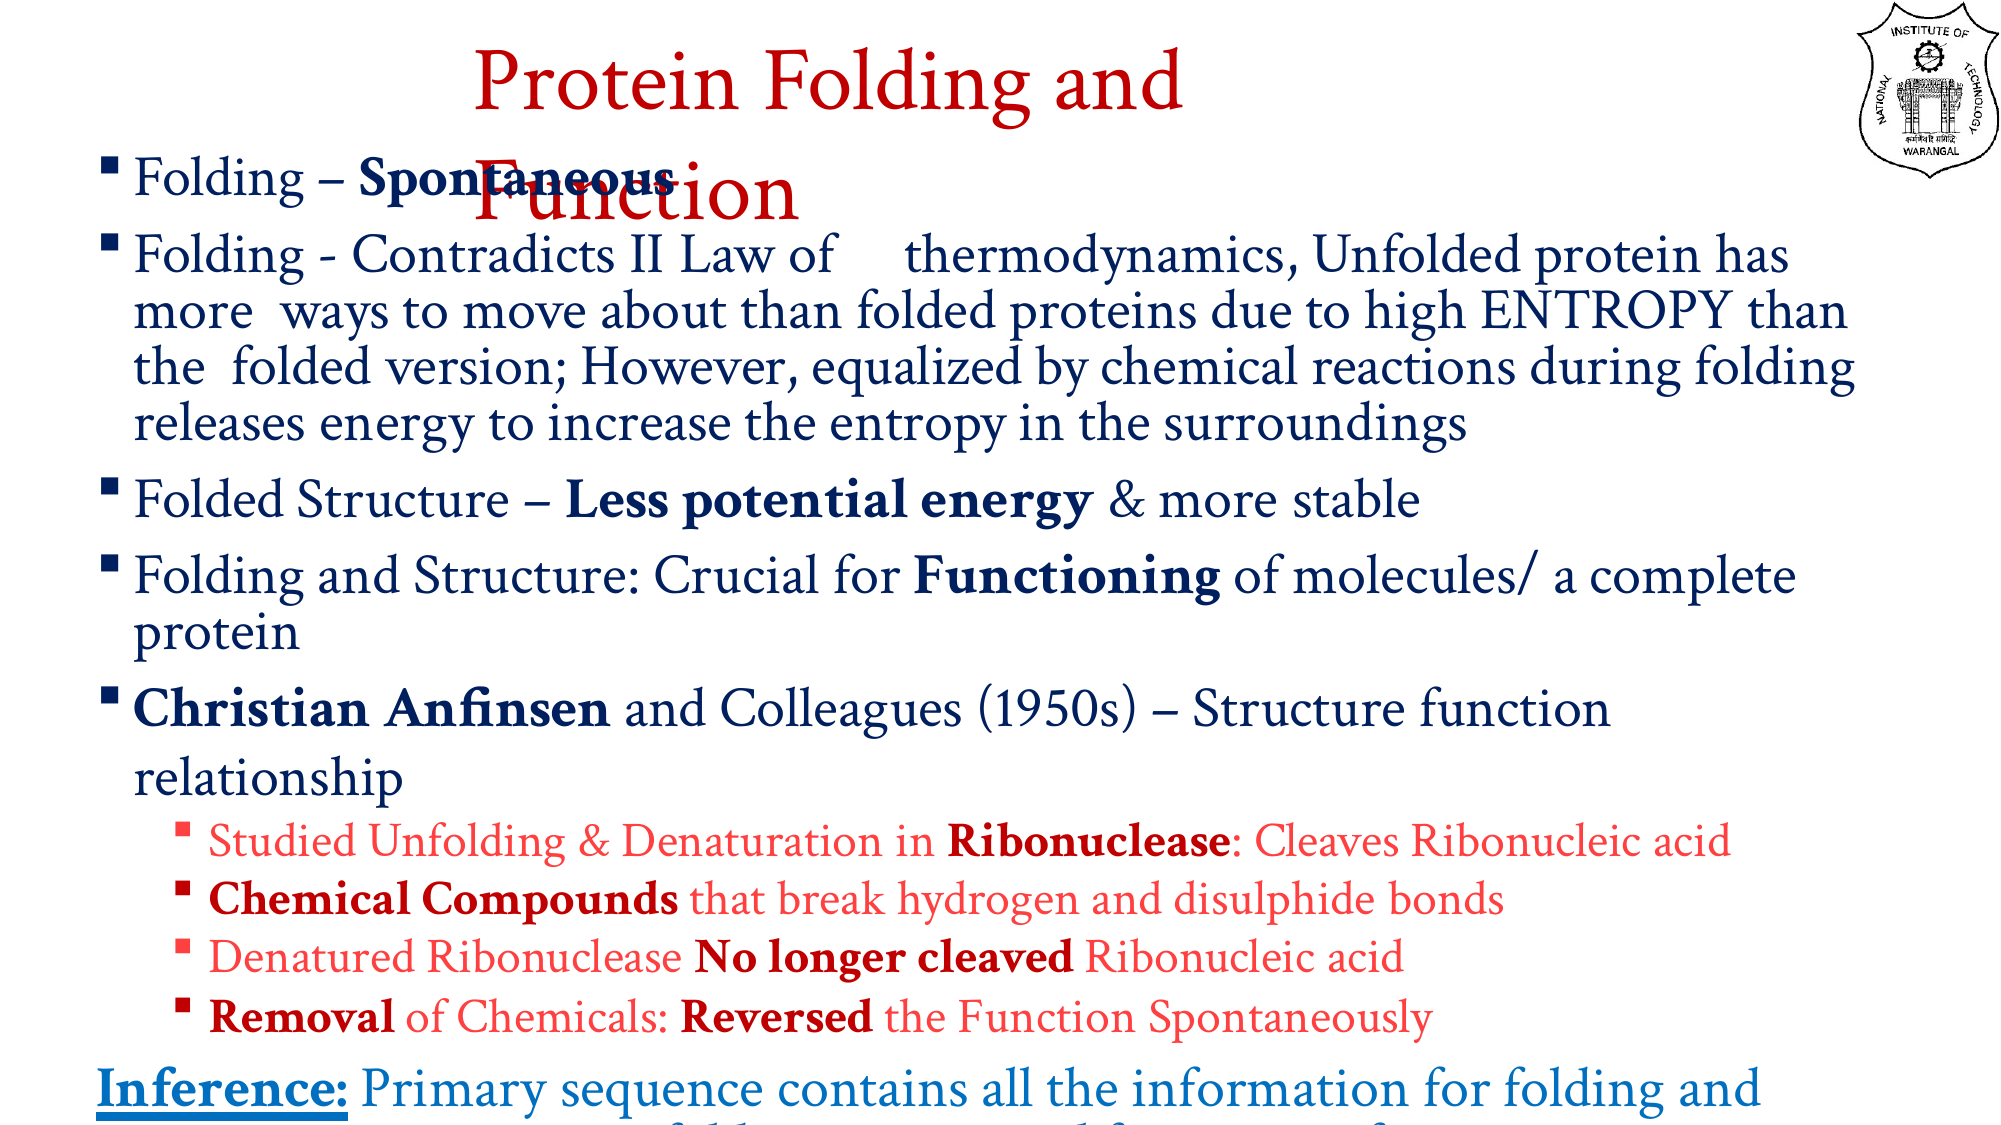

# Protein Folding and Function
Folding – Spontaneous
Folding - Contradicts II Law of	thermodynamics, Unfolded protein has more  ways to move about than folded proteins due to high ENTROPY than the  folded version; However, equalized by chemical reactions during folding  releases energy to increase the entropy in the surroundings
Folded Structure – Less potential energy & more stable
Folding and Structure: Crucial for Functioning of molecules/ a complete  protein
Christian Anfinsen and Colleagues (1950s) – Structure function relationship
Studied Unfolding & Denaturation in Ribonuclease: Cleaves Ribonucleic acid
Chemical Compounds that break hydrogen and disulphide bonds
Denatured Ribonuclease No longer cleaved Ribonucleic acid
Removal of Chemicals: Reversed the Function Spontaneously
Inference: Primary sequence contains all the information for folding and folding  is essential for protein function